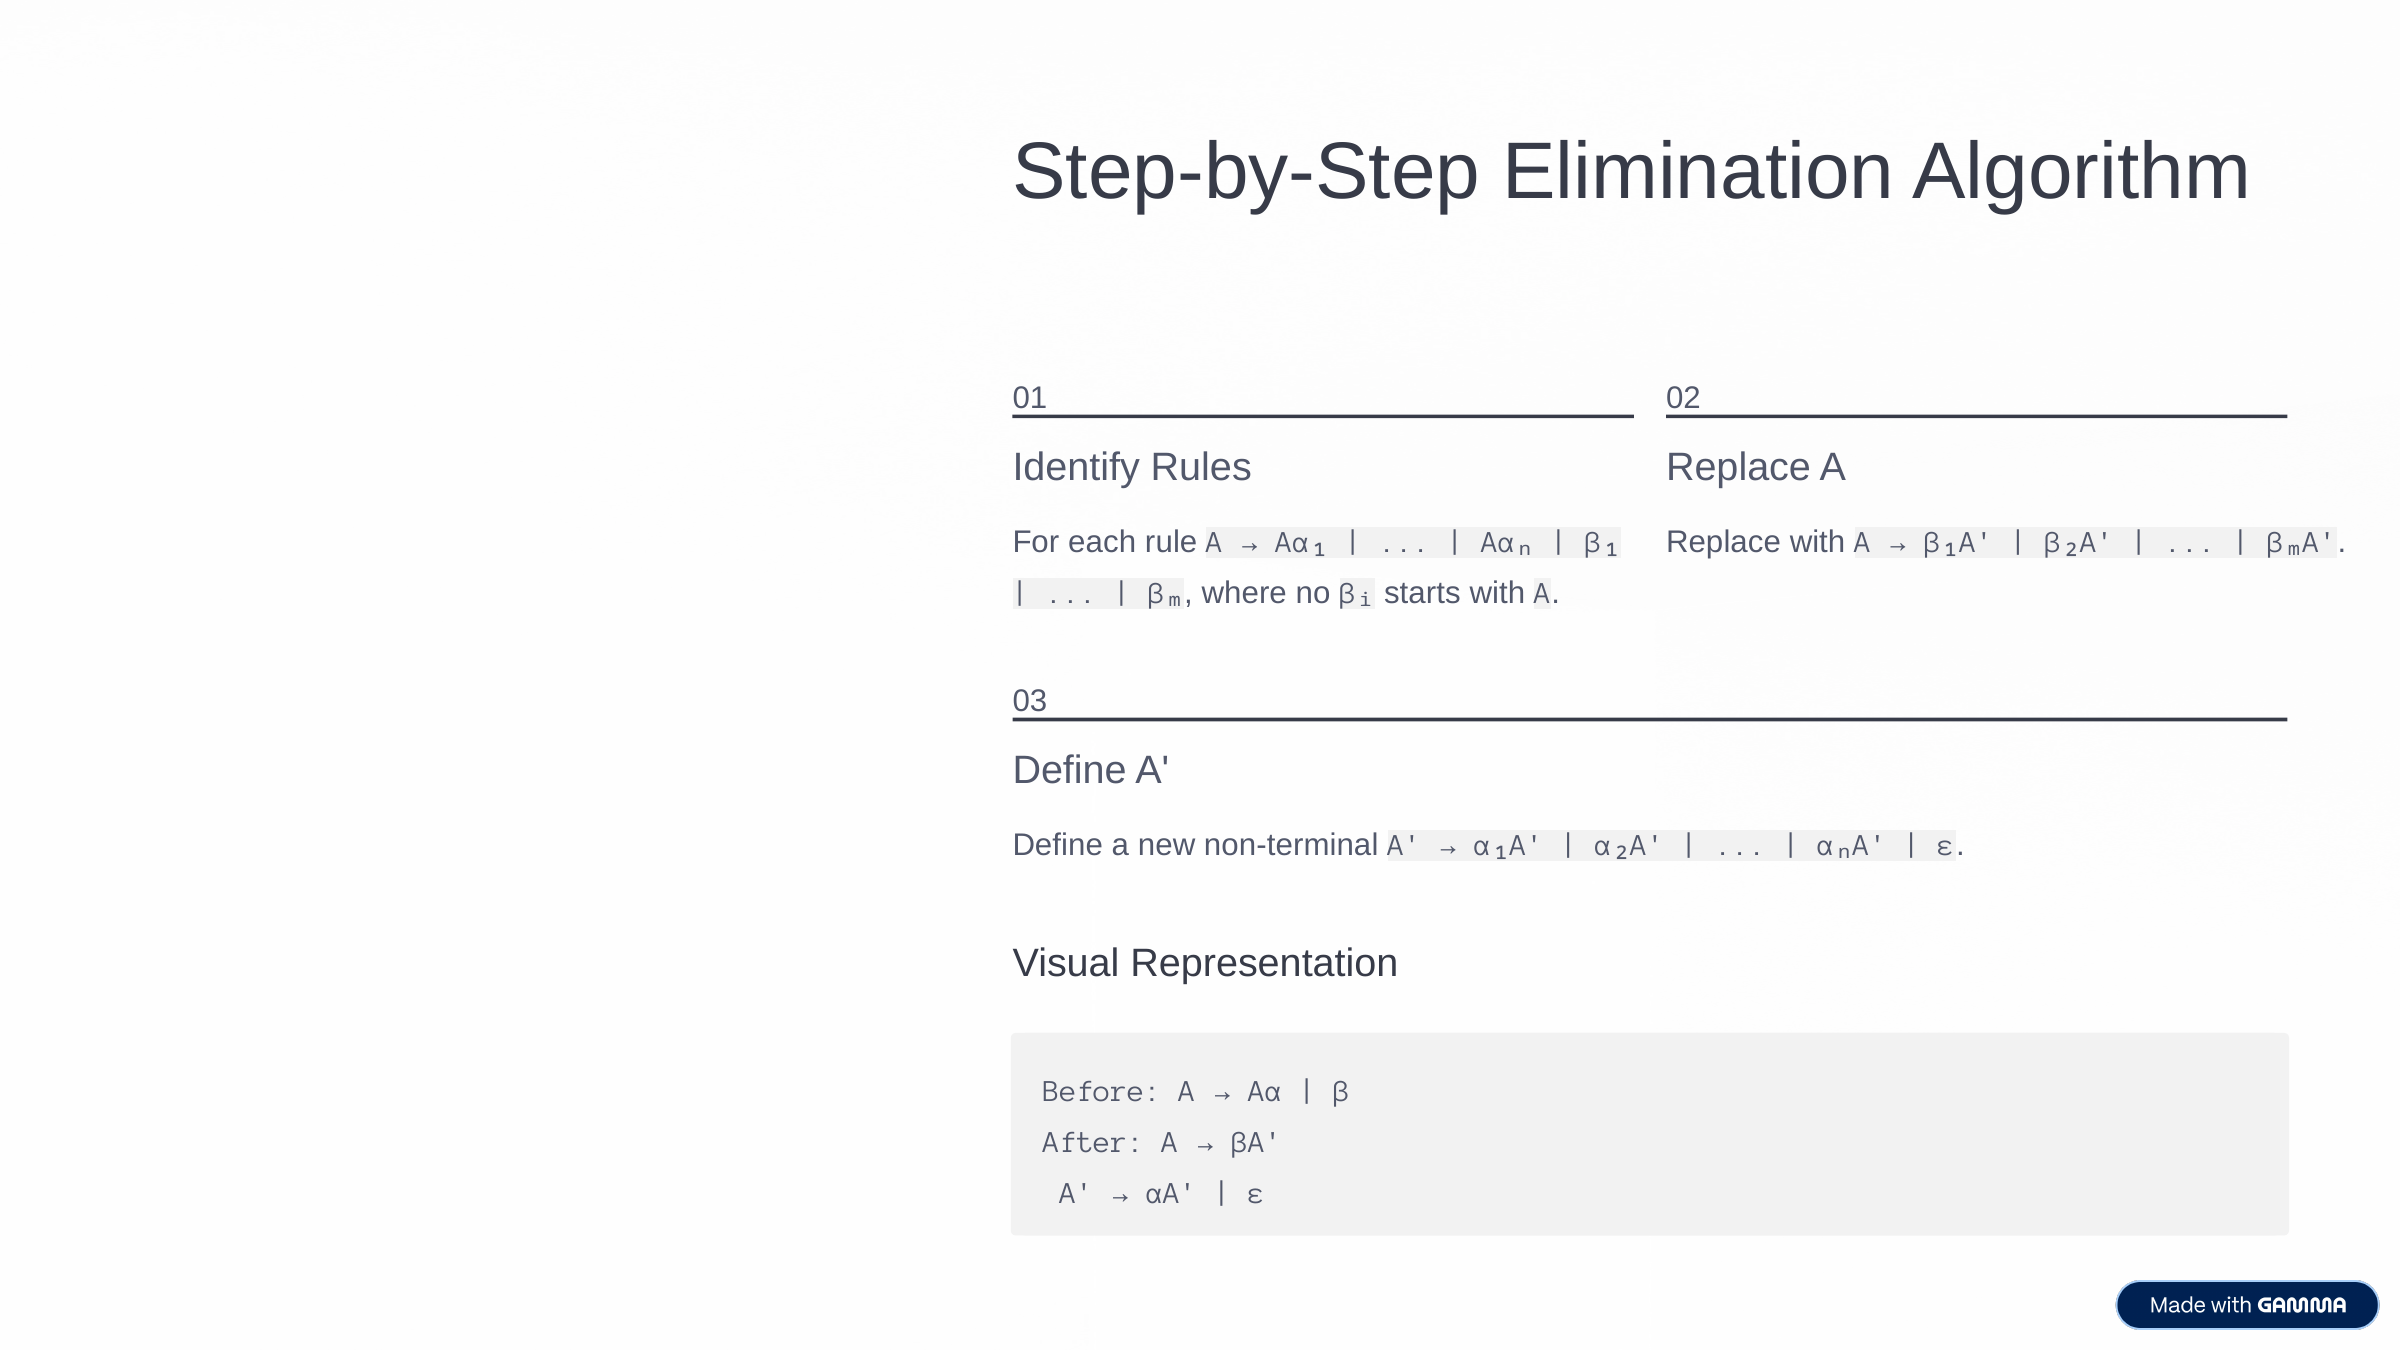

Step-by-Step Elimination Algorithm
01
02

Identify Rules
Replace A
For each rule A → Aα₁ | ... | Aαₙ | β₁ | ... | βₘ, where no βᵢ starts with A.
Replace with A → β₁A' | β₂A' | ... | βₘA'.
03

Define A'
Define a new non-terminal A' → α₁A' | α₂A' | ... | αₙA' | ε.
Visual Representation

Before: A → Aα | β
After: A → βA'
 A' → αA' | ε